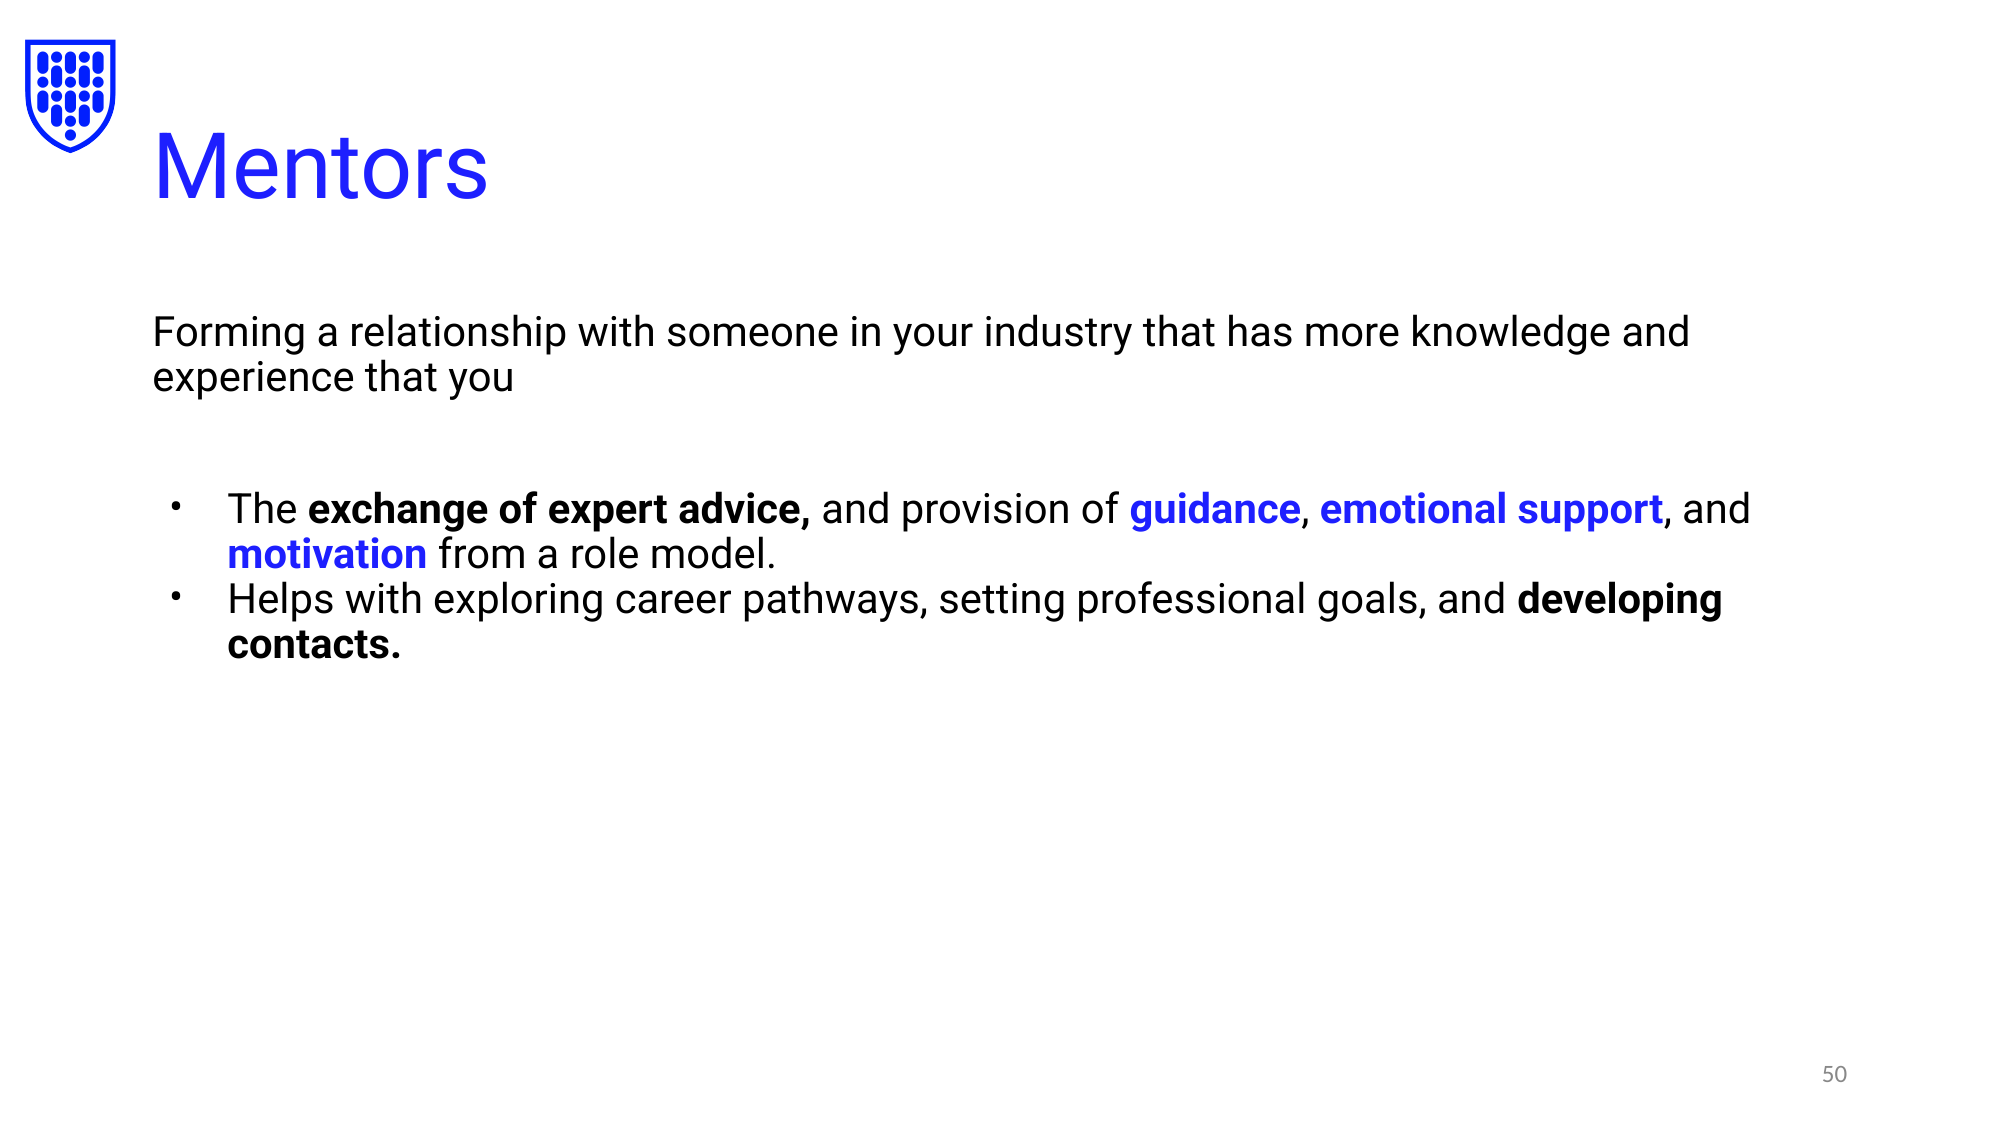

# Mentors
Forming a relationship with someone in your industry that has more knowledge and experience that you

The exchange of expert advice, and provision of guidance, emotional support, and motivation from a role model.
Helps with exploring career pathways, setting professional goals, and developing contacts.

50